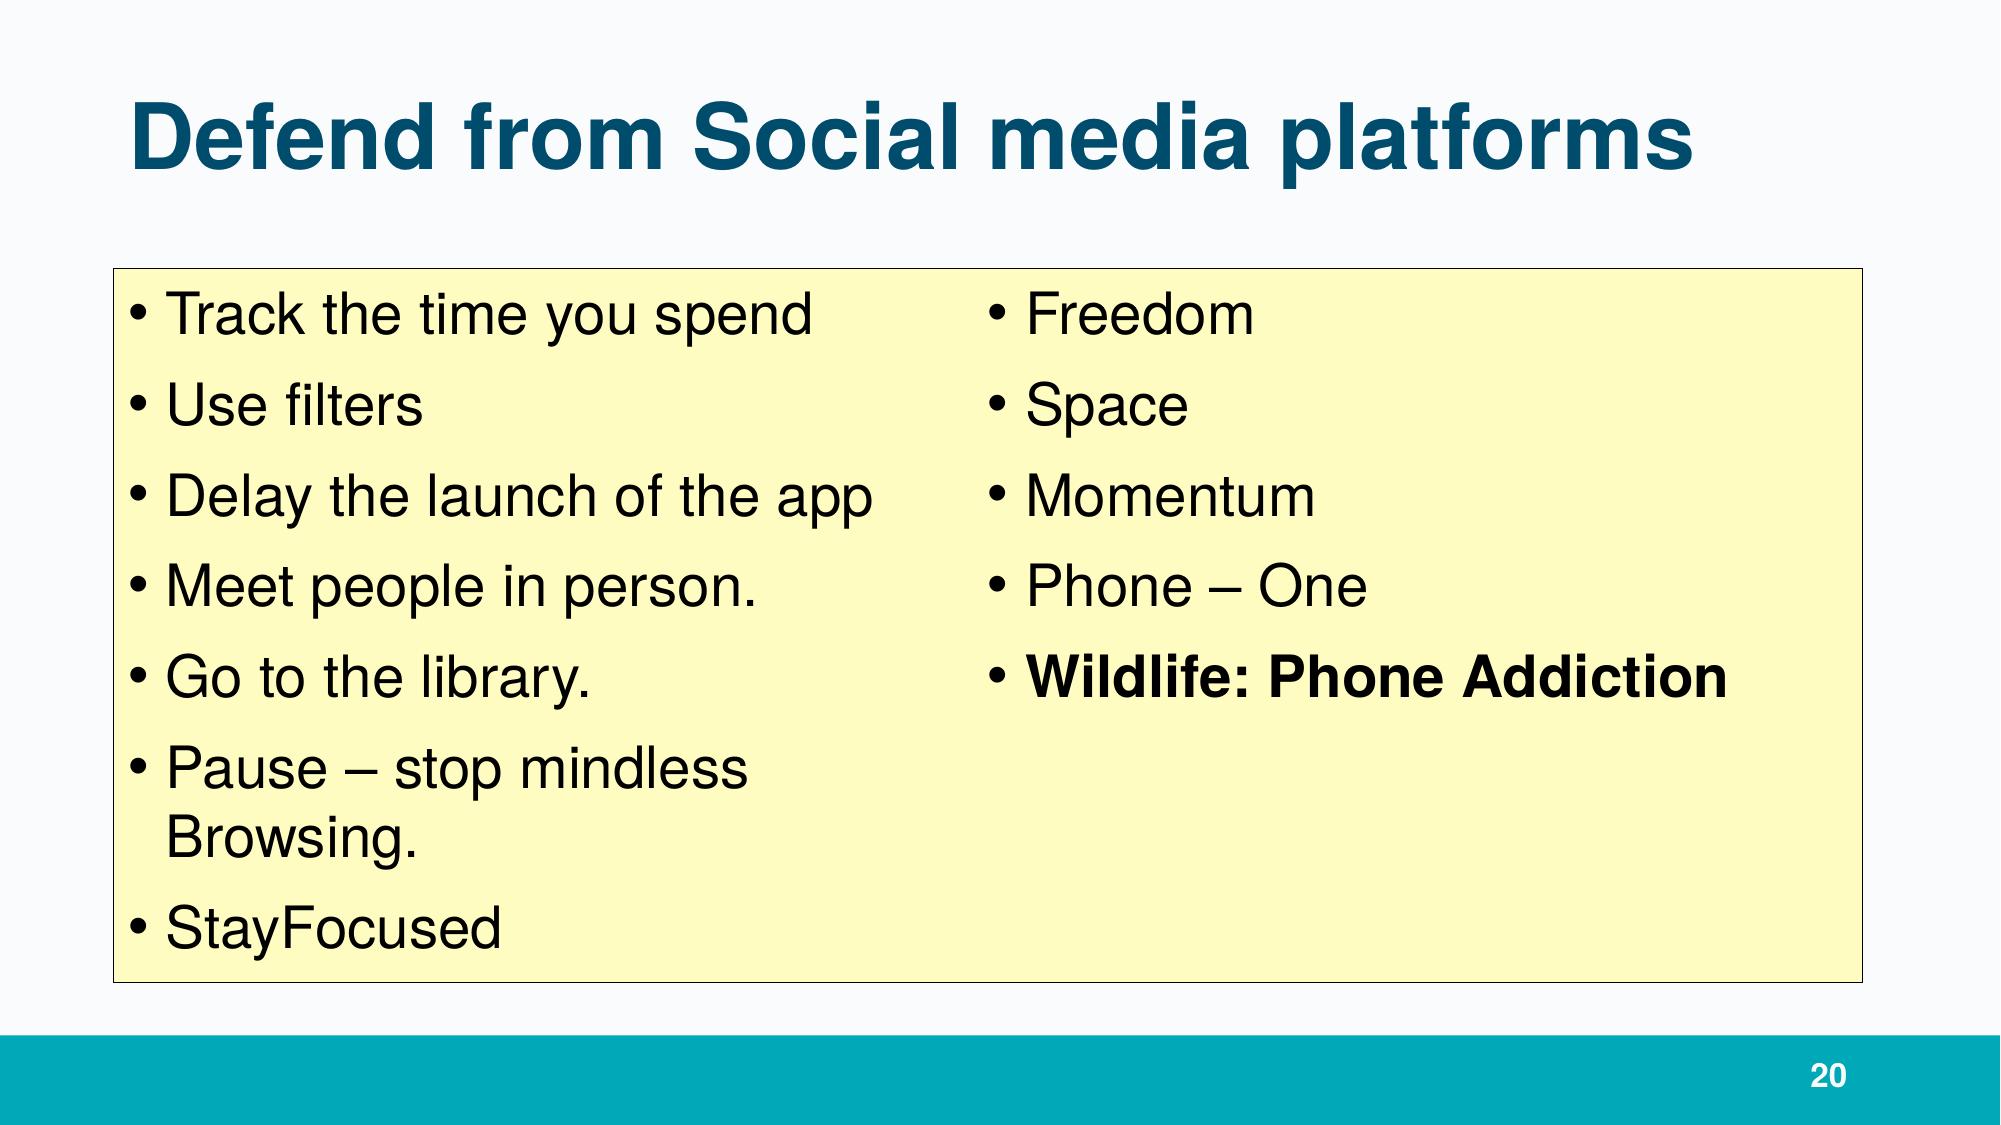

# Defend from Social media platforms
Track the time you spend
Use filters
Delay the launch of the app
Meet people in person.
Go to the library.
Pause – stop mindless Browsing.
StayFocused
Freedom
Space
Momentum
Phone – One
Wildlife: Phone Addiction

20